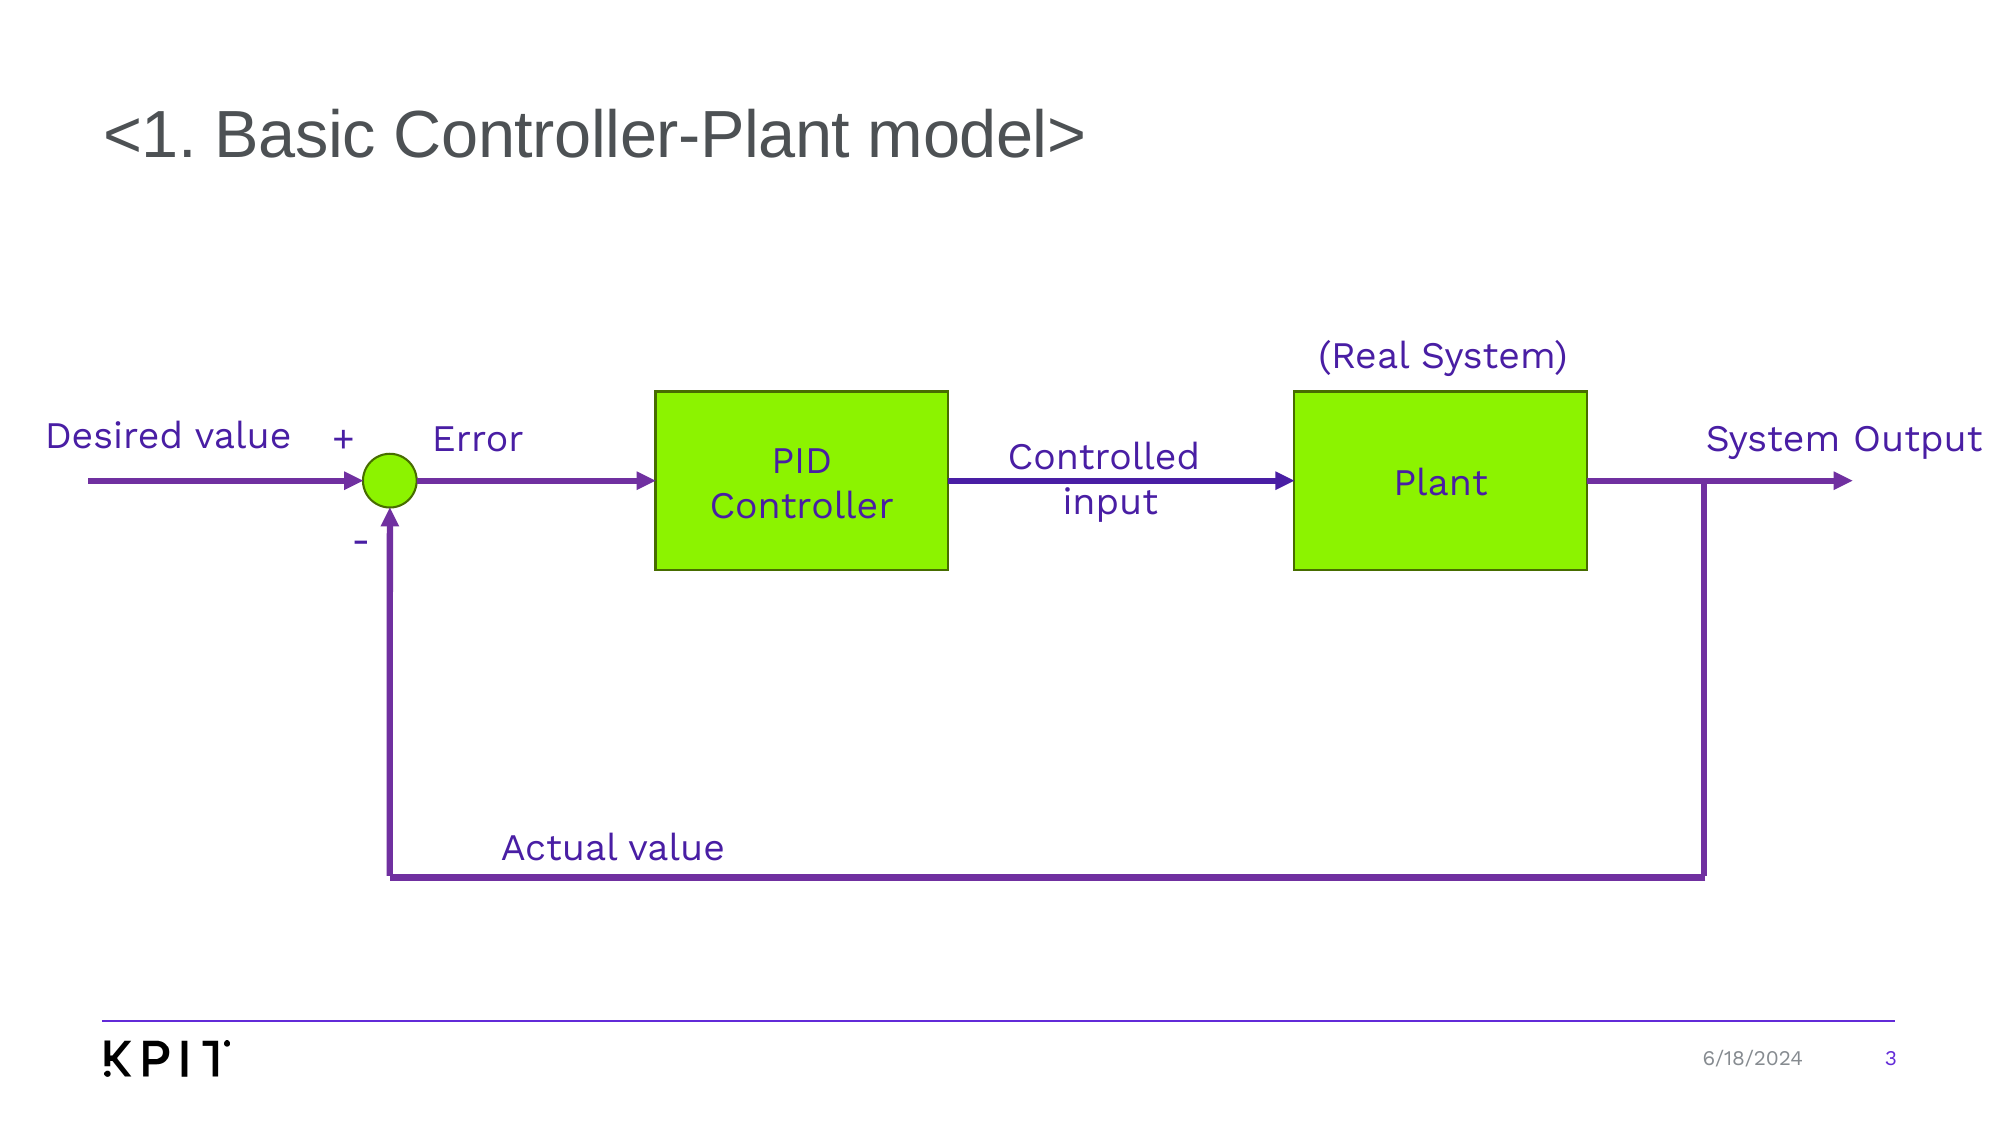

# <1. Basic Controller-Plant model>
(Real System)
PID
Controller
Plant
Desired value
+
Error
System Output
Controlled
input

-
Actual value
3
6/18/2024